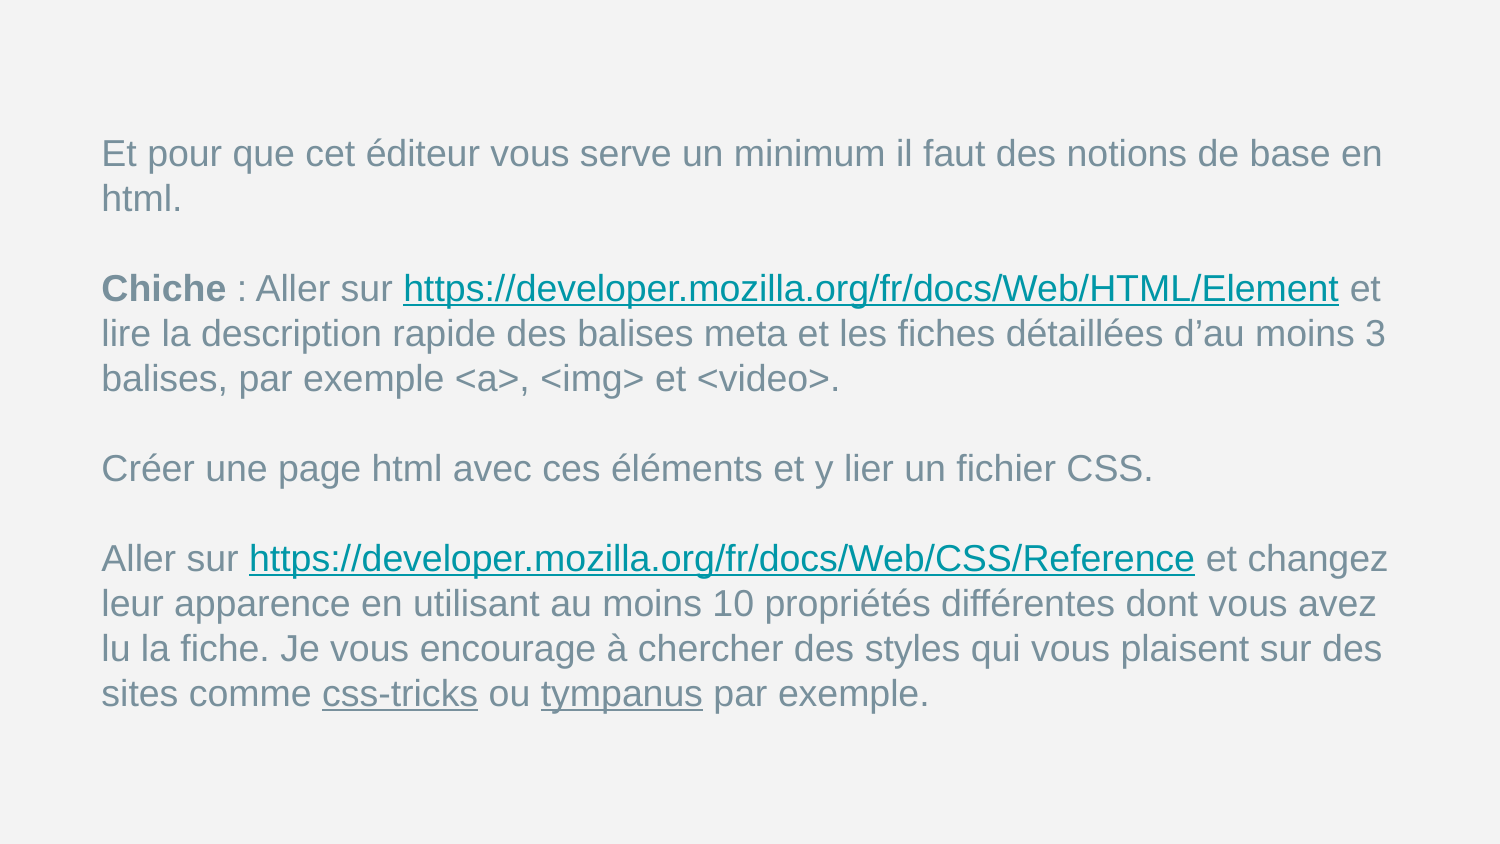

Et pour que cet éditeur vous serve un minimum il faut des notions de base en html.

Chiche : Aller sur https://developer.mozilla.org/fr/docs/Web/HTML/Element et lire la description rapide des balises meta et les fiches détaillées d’au moins 3 balises, par exemple <a>, <img> et <video>.

Créer une page html avec ces éléments et y lier un fichier CSS.

Aller sur https://developer.mozilla.org/fr/docs/Web/CSS/Reference et changez leur apparence en utilisant au moins 10 propriétés différentes dont vous avez lu la fiche. Je vous encourage à chercher des styles qui vous plaisent sur des sites comme css-tricks ou tympanus par exemple.